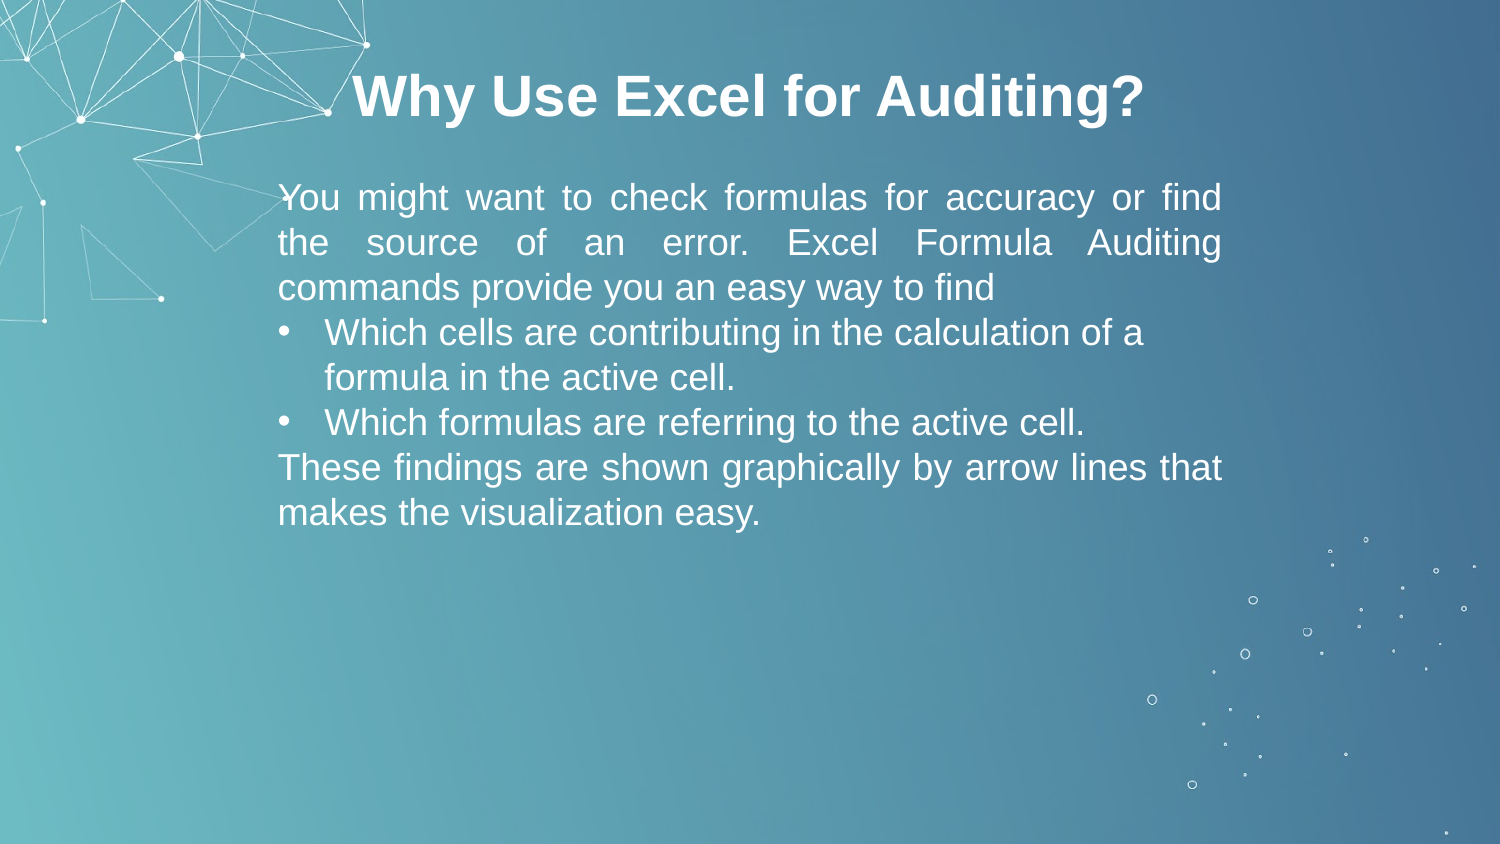

# Why Use Excel for Auditing?
You might want to check formulas for accuracy or find the source of an error. Excel Formula Auditing commands provide you an easy way to find
Which cells are contributing in the calculation of a formula in the active cell.
Which formulas are referring to the active cell.
These findings are shown graphically by arrow lines that makes the visualization easy.